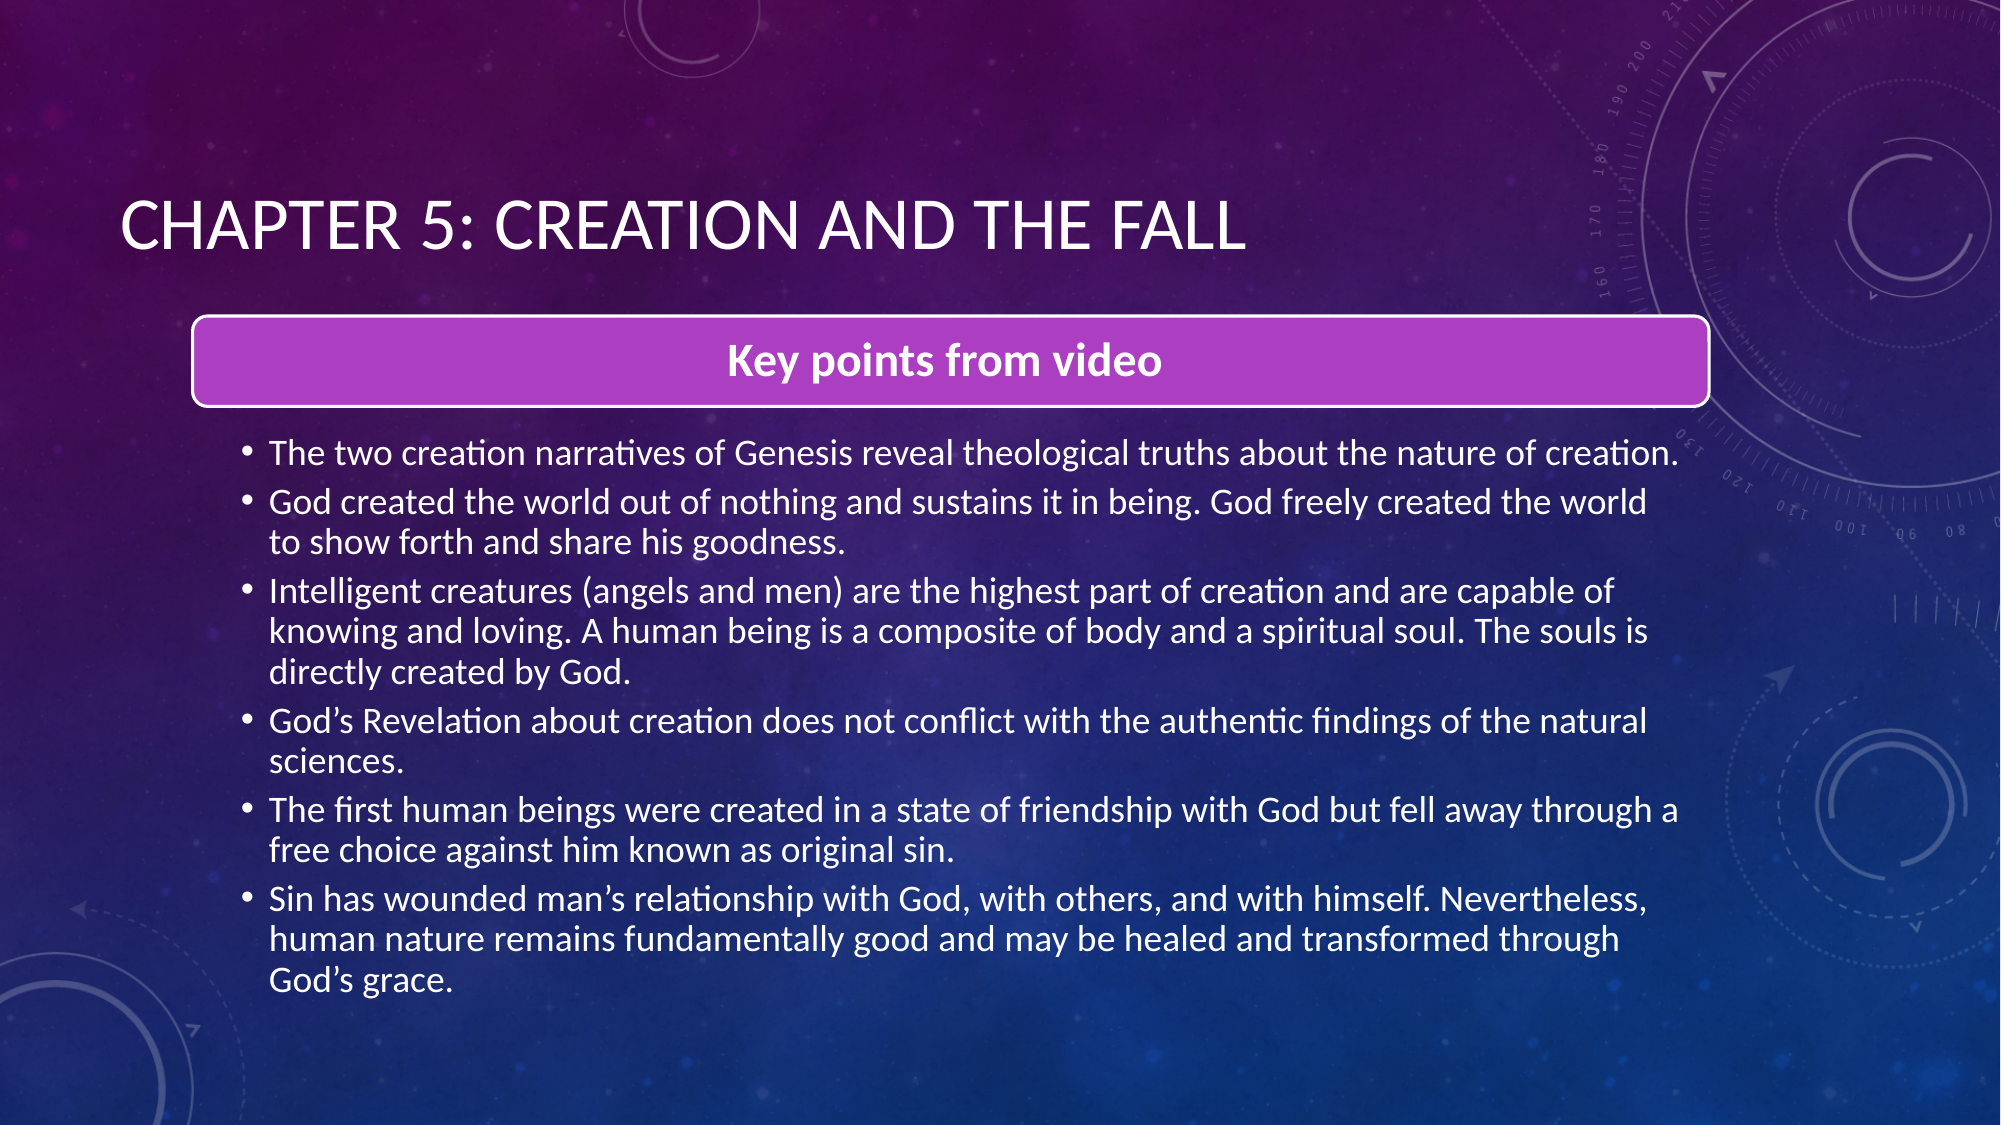

# Chapter 5: Creation and the Fall

Key points from video
The two creation narratives of Genesis reveal theological truths about the nature of creation.
God created the world out of nothing and sustains it in being. God freely created the world to show forth and share his goodness.
Intelligent creatures (angels and men) are the highest part of creation and are capable of knowing and loving. A human being is a composite of body and a spiritual soul. The souls is directly created by God.
God’s Revelation about creation does not conflict with the authentic findings of the natural sciences.
The first human beings were created in a state of friendship with God but fell away through a free choice against him known as original sin.
Sin has wounded man’s relationship with God, with others, and with himself. Nevertheless, human nature remains fundamentally good and may be healed and transformed through God’s grace.